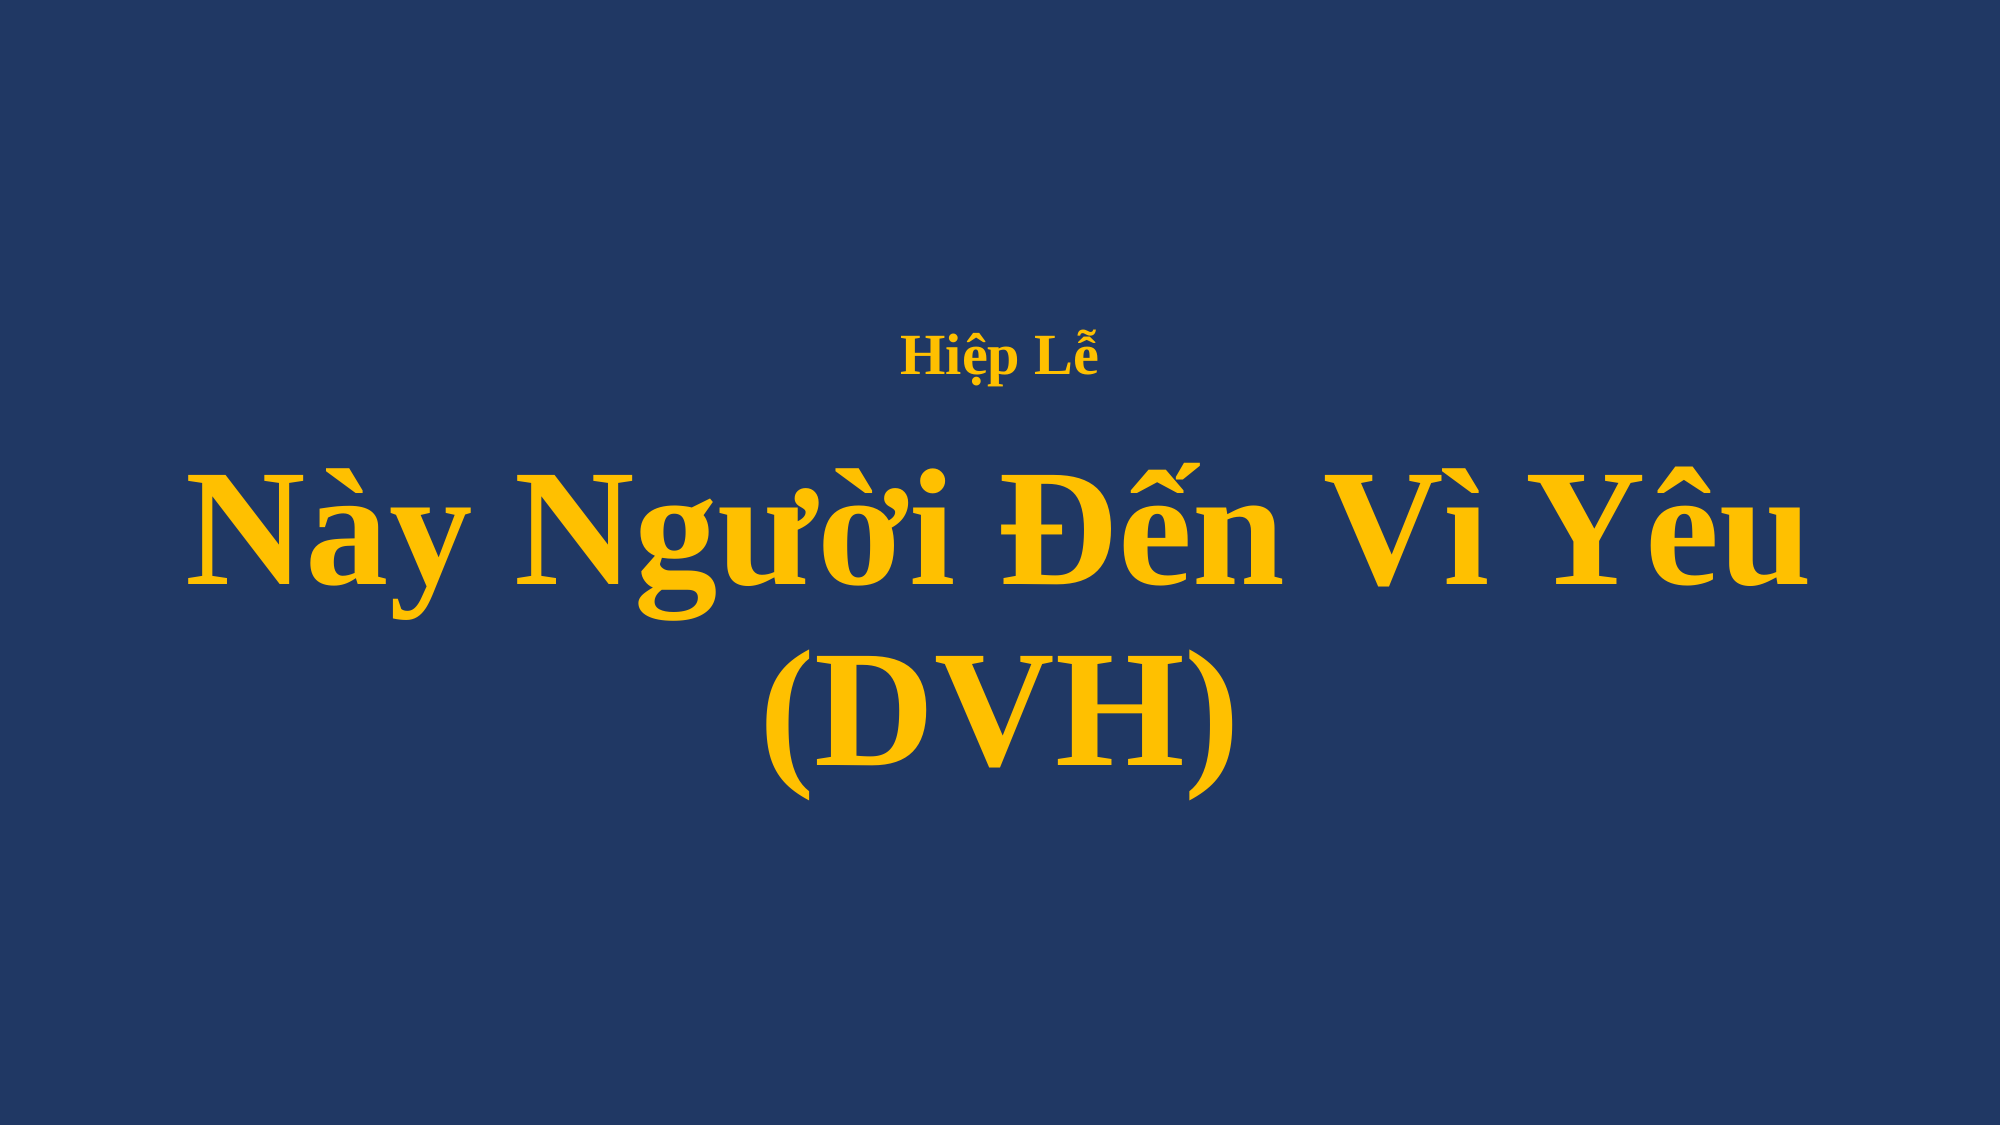

# Hiệp Lễ Này Người Đến Vì Yêu (DVH)